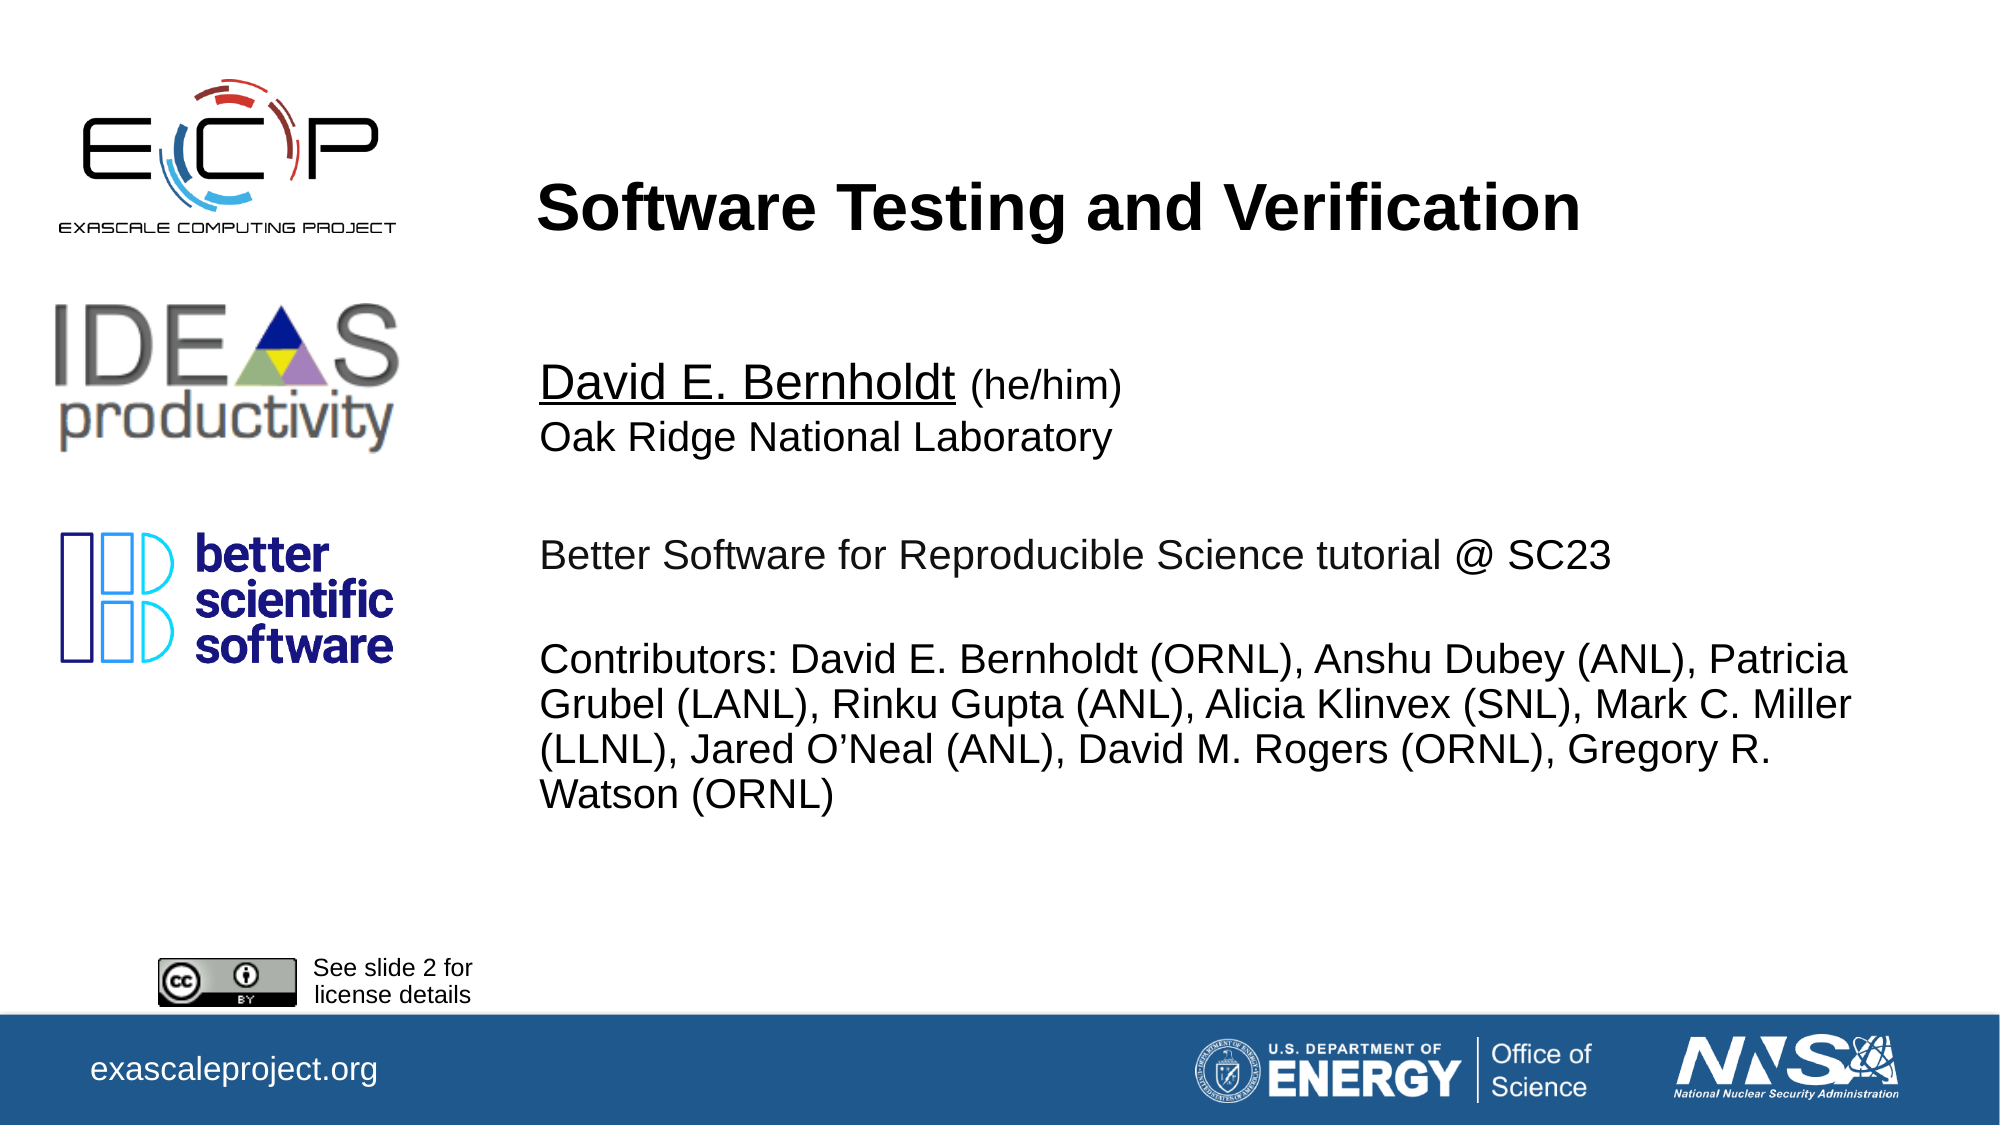

# Software Testing and Verification
David E. Bernholdt (he/him)
Oak Ridge National Laboratory

Better Software for Reproducible Science tutorial @ SC23
Contributors: David E. Bernholdt (ORNL), Anshu Dubey (ANL), Patricia Grubel (LANL), Rinku Gupta (ANL), Alicia Klinvex (SNL), Mark C. Miller (LLNL), Jared O’Neal (ANL), David M. Rogers (ORNL), Gregory R. Watson (ORNL)